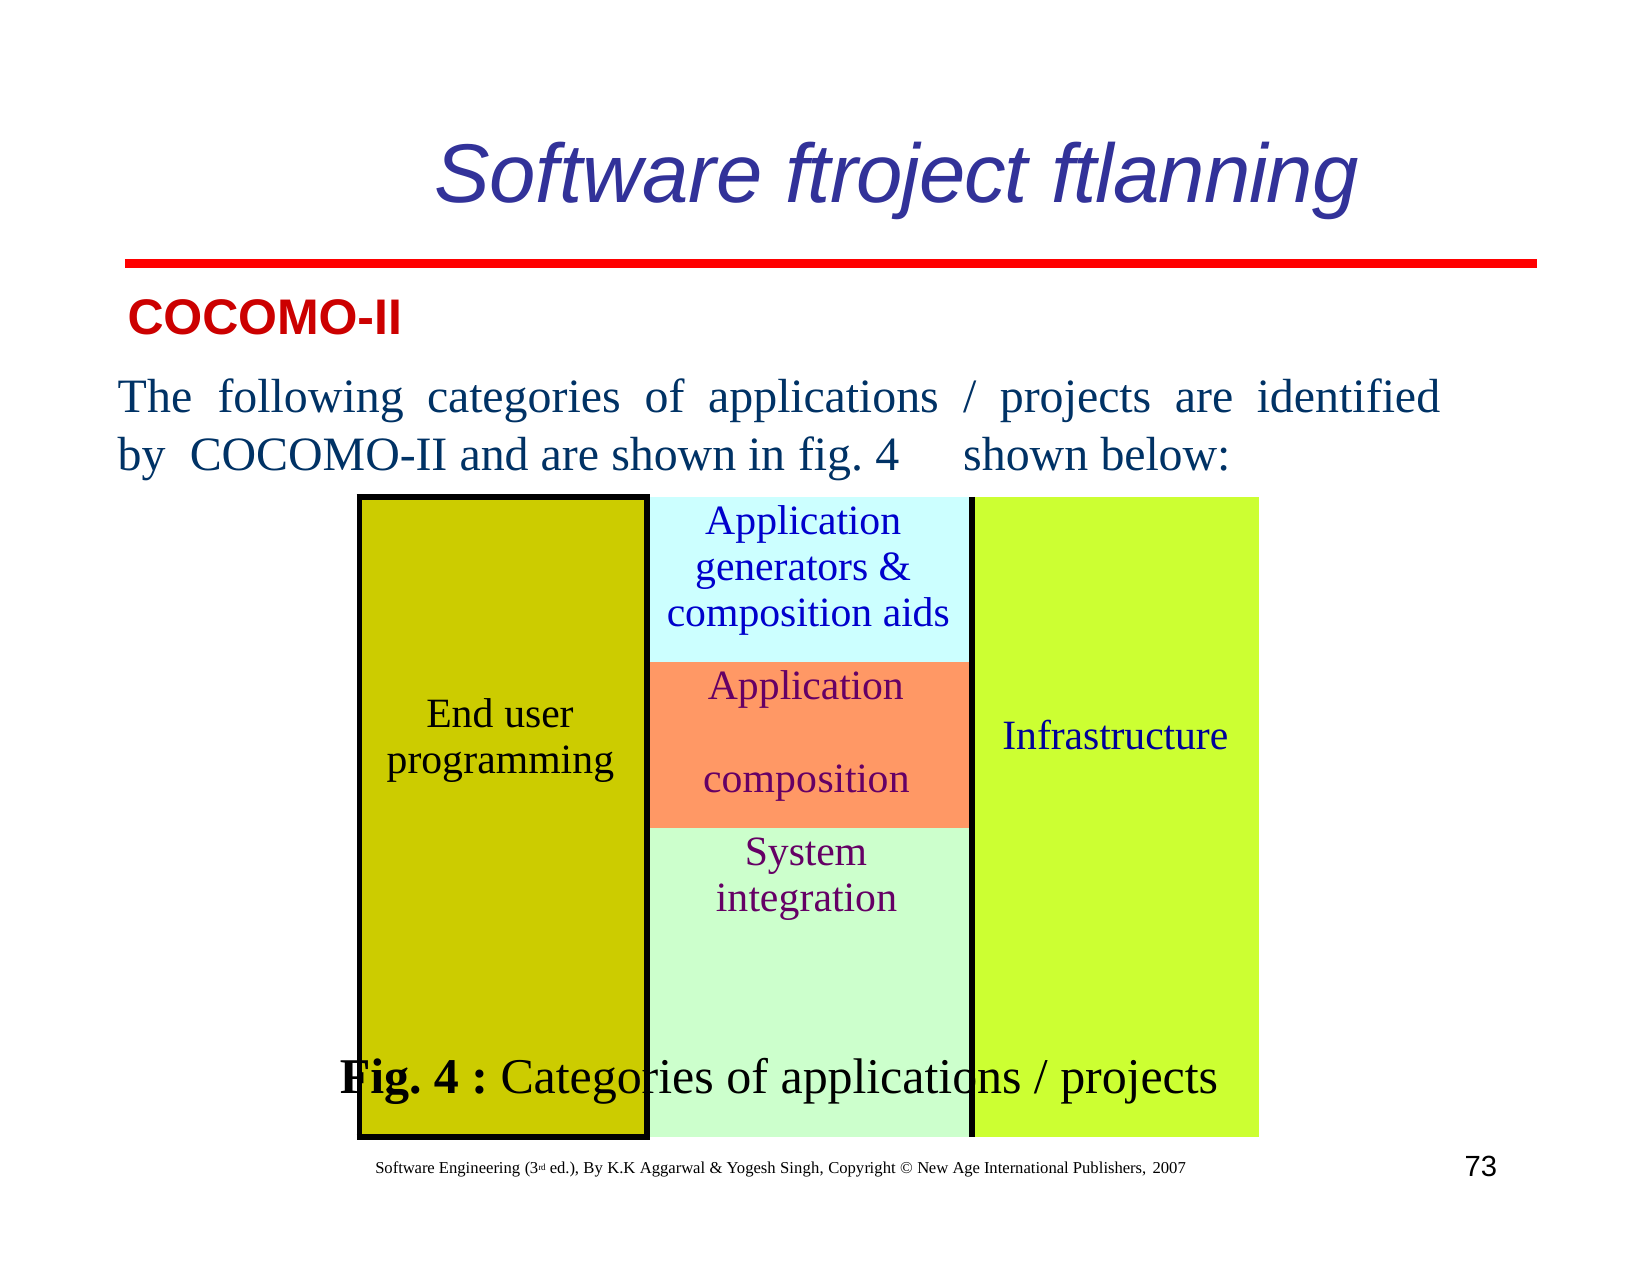

# Software ftroject ftlanning

COCOMO-II
The	following	categories	of	applications	/	projects	are	identified	by  COCOMO-II and are shown in fig. 4	shown below:
| End user programming | Application generators & composition aids | Infrastructure |
| --- | --- | --- |
|  | Application composition |  |
|  | System integration |  |
Fig. 4 : Categories of applications / projects
73
Software Engineering (3rd  ed.), By K.K Aggarwal & Yogesh Singh, Copyright © New Age International Publishers, 2007